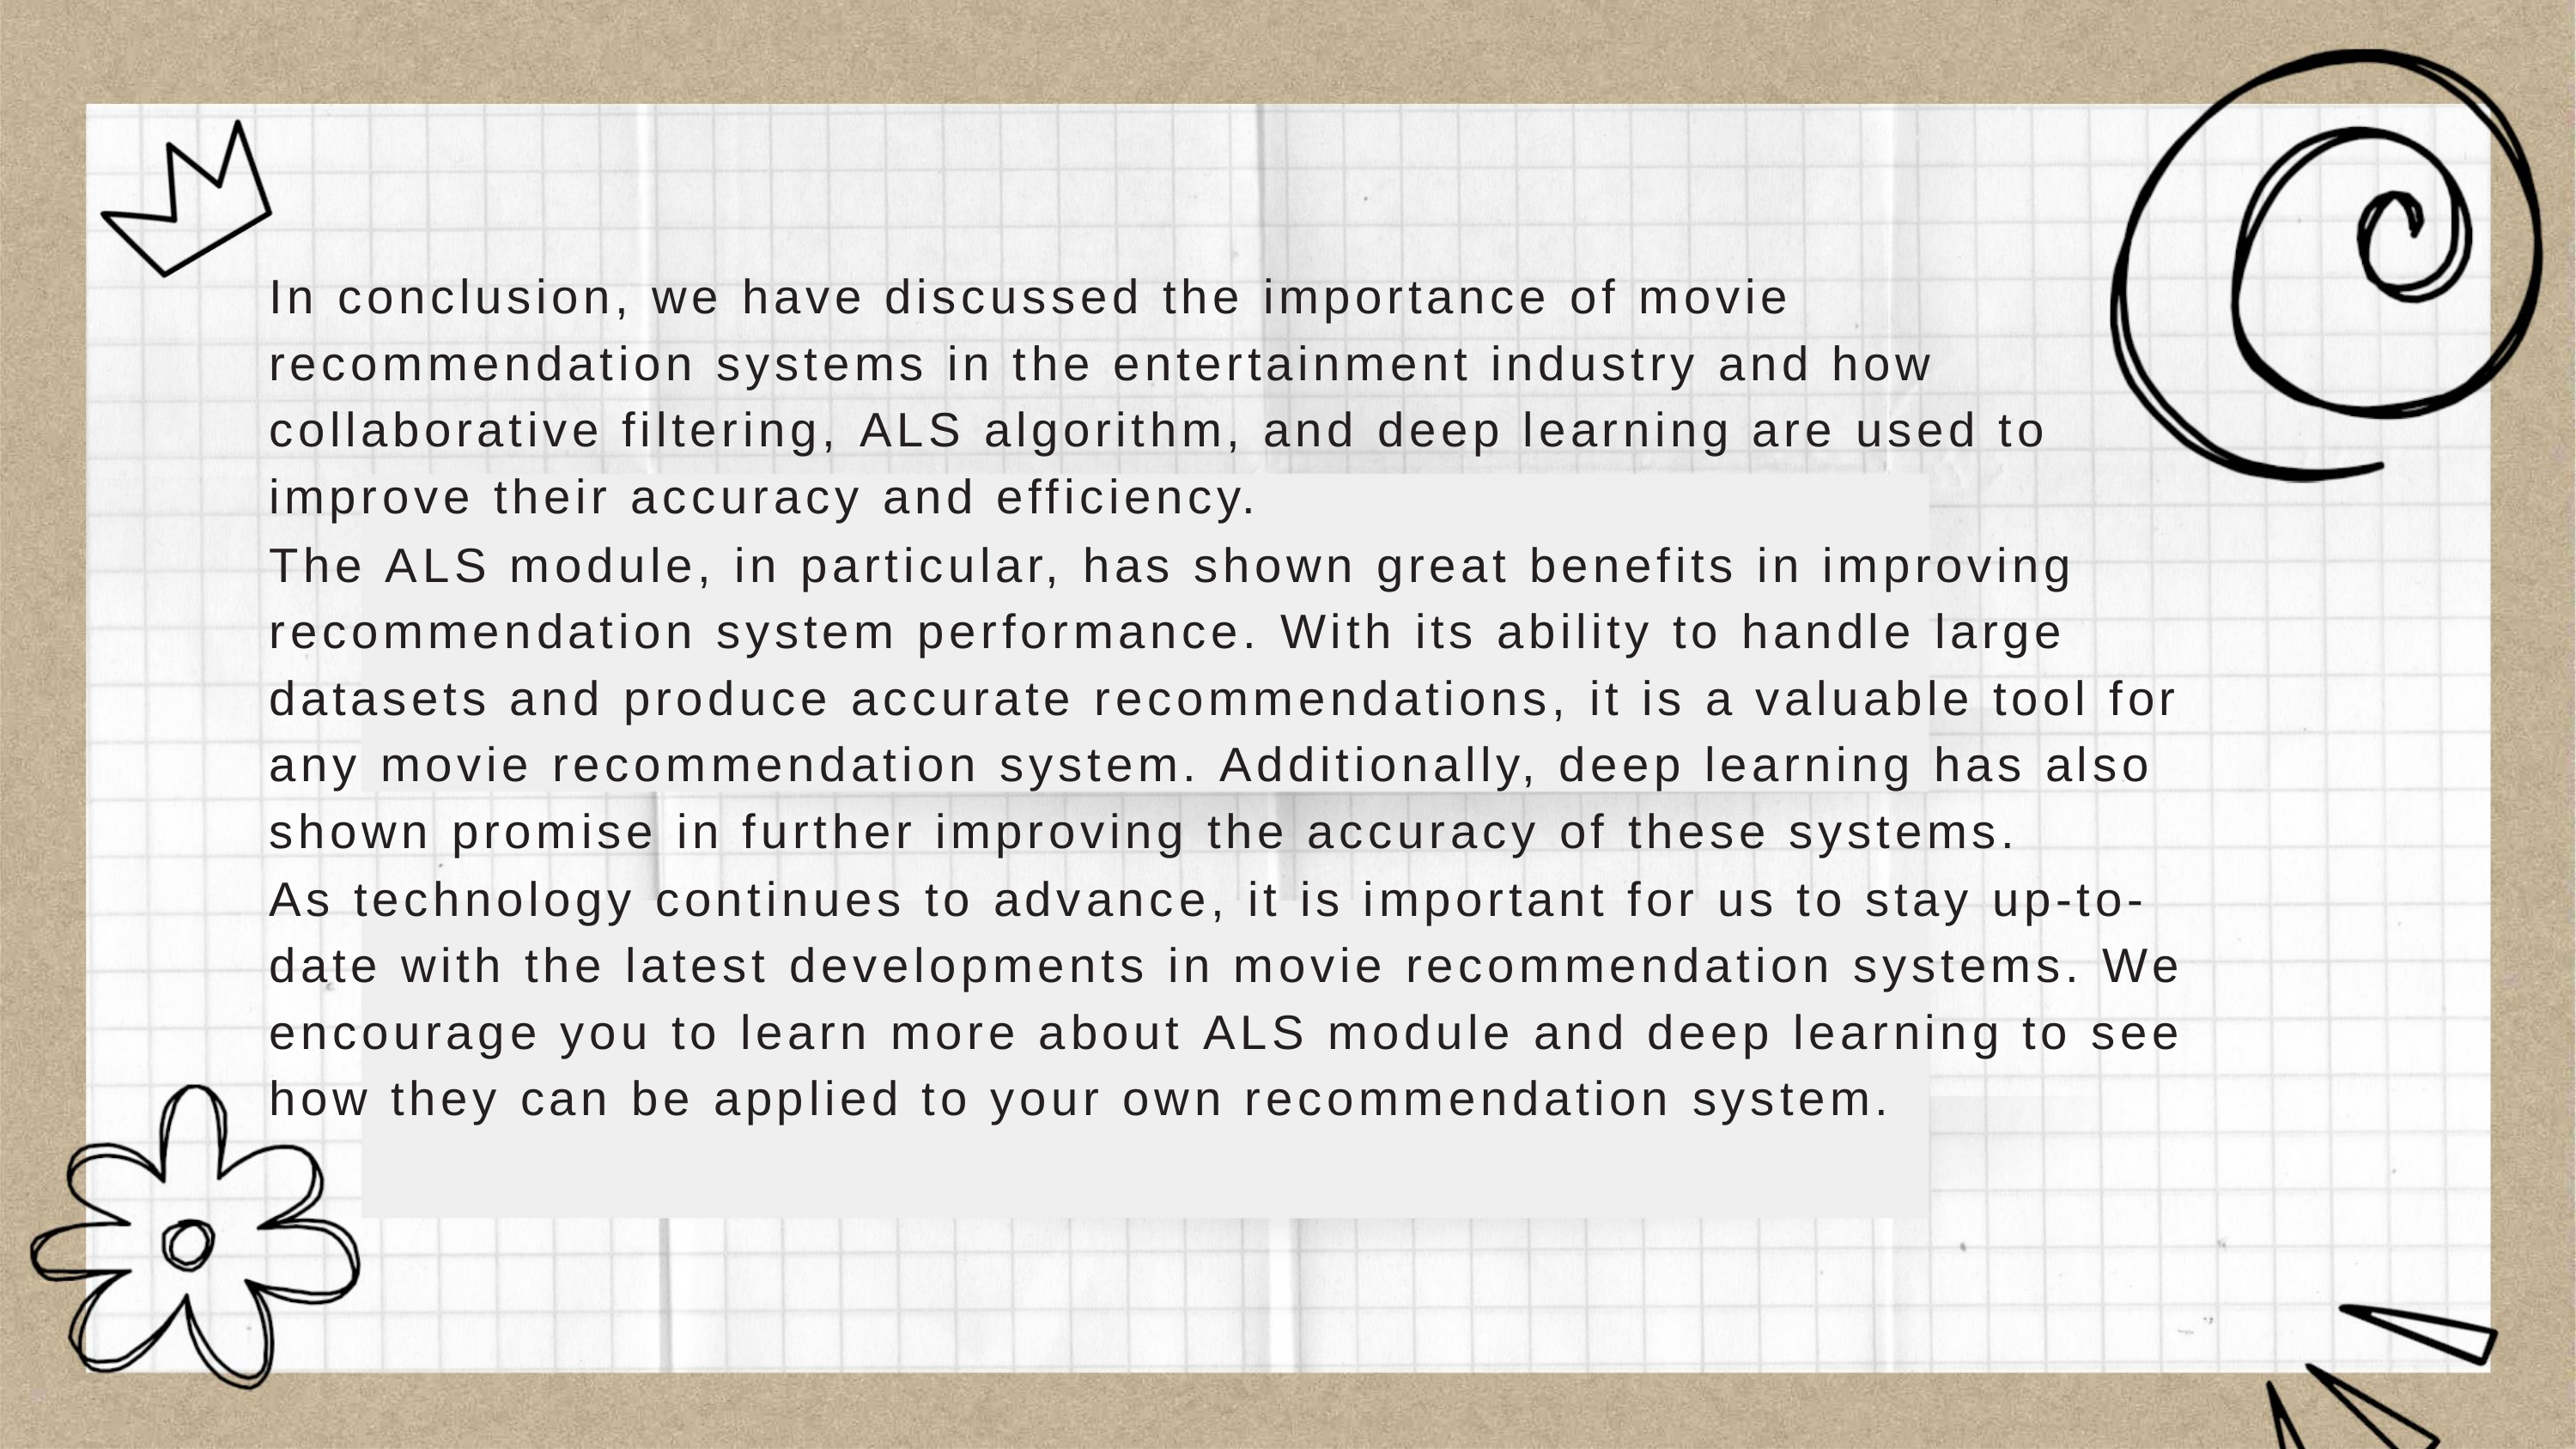

In conclusion, we have discussed the importance of movie
recommendation systems in the entertainment industry and how
collaborative filtering, ALS algorithm, and deep learning are used to
improve their accuracy and efficiency.
The ALS module, in particular, has shown great benefits in improving
recommendation system performance. With its ability to handle large
datasets and produce accurate recommendations, it is a valuable tool for
any movie recommendation system. Additionally, deep learning has also
shown promise in further improving the accuracy of these systems.
As technology continues to advance, it is important for us to stay up-to-
date with the latest developments in movie recommendation systems. We
encourage you to learn more about ALS module and deep learning to see
how they can be applied to your own recommendation system.